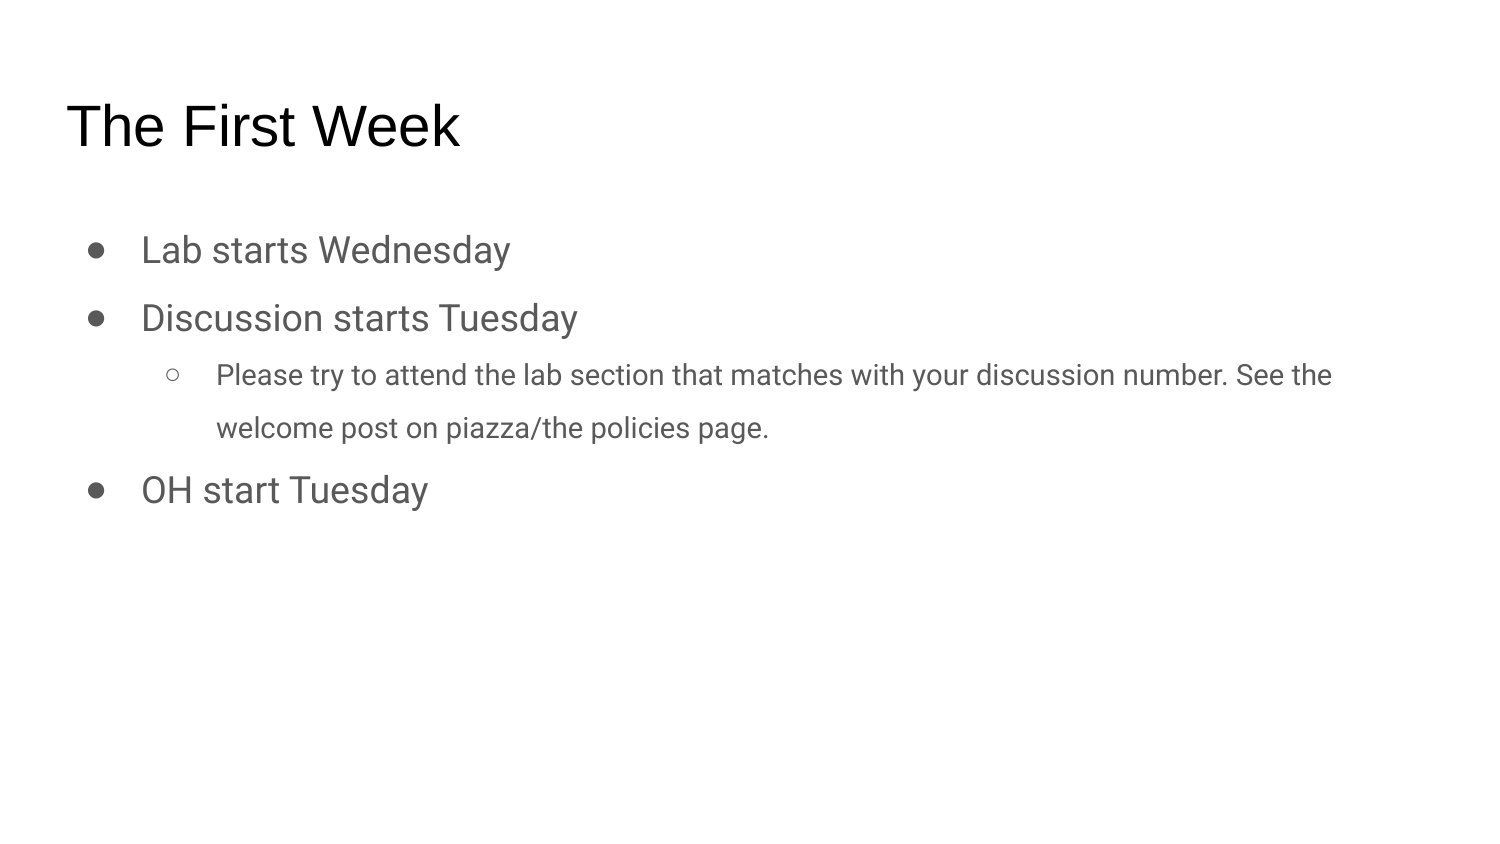

# The First Week
Lab starts Wednesday
Discussion starts Tuesday
Please try to attend the lab section that matches with your discussion number. See the welcome post on piazza/the policies page.
OH start Tuesday